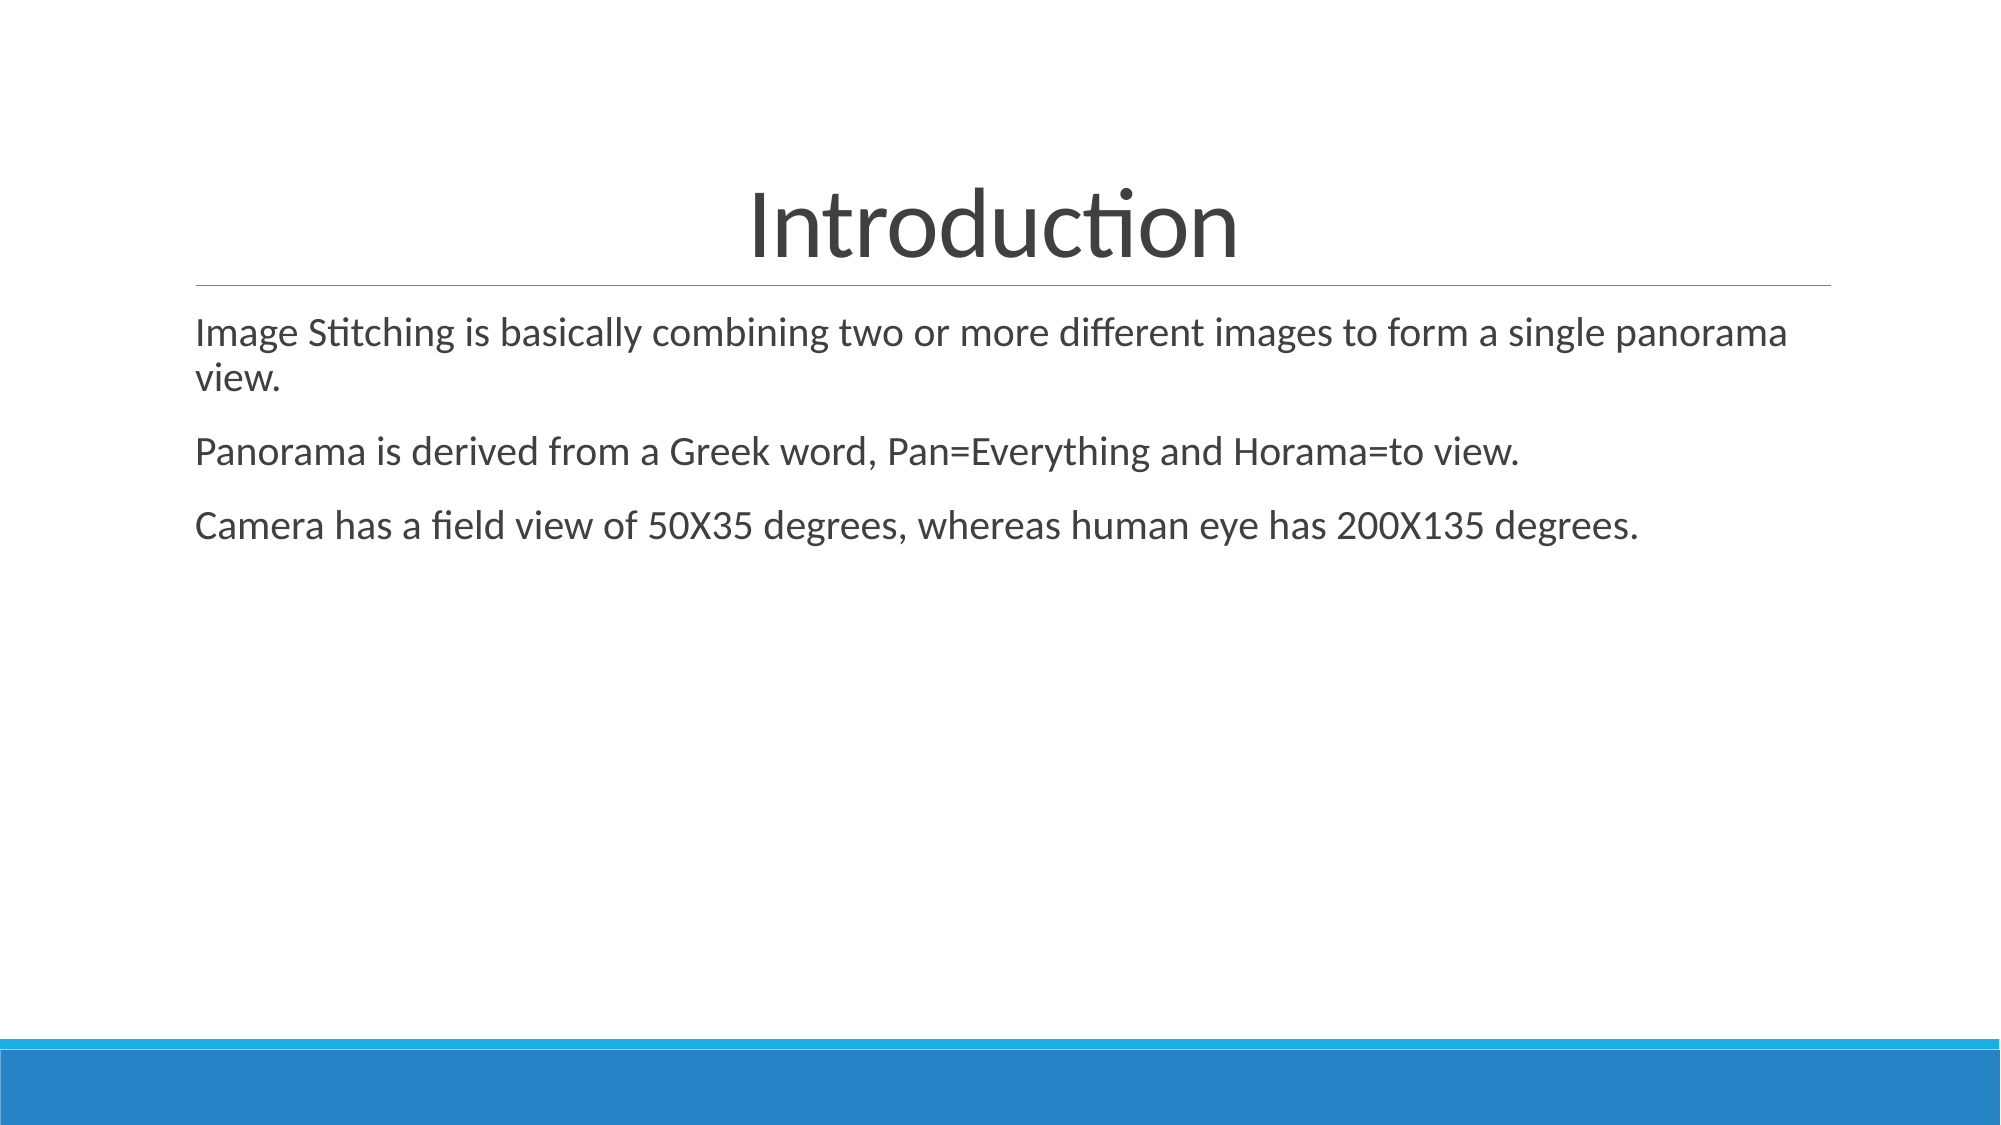

# Introduction
Image Stitching is basically combining two or more different images to form a single panorama view.
Panorama is derived from a Greek word, Pan=Everything and Horama=to view.
Camera has a field view of 50X35 degrees, whereas human eye has 200X135 degrees.